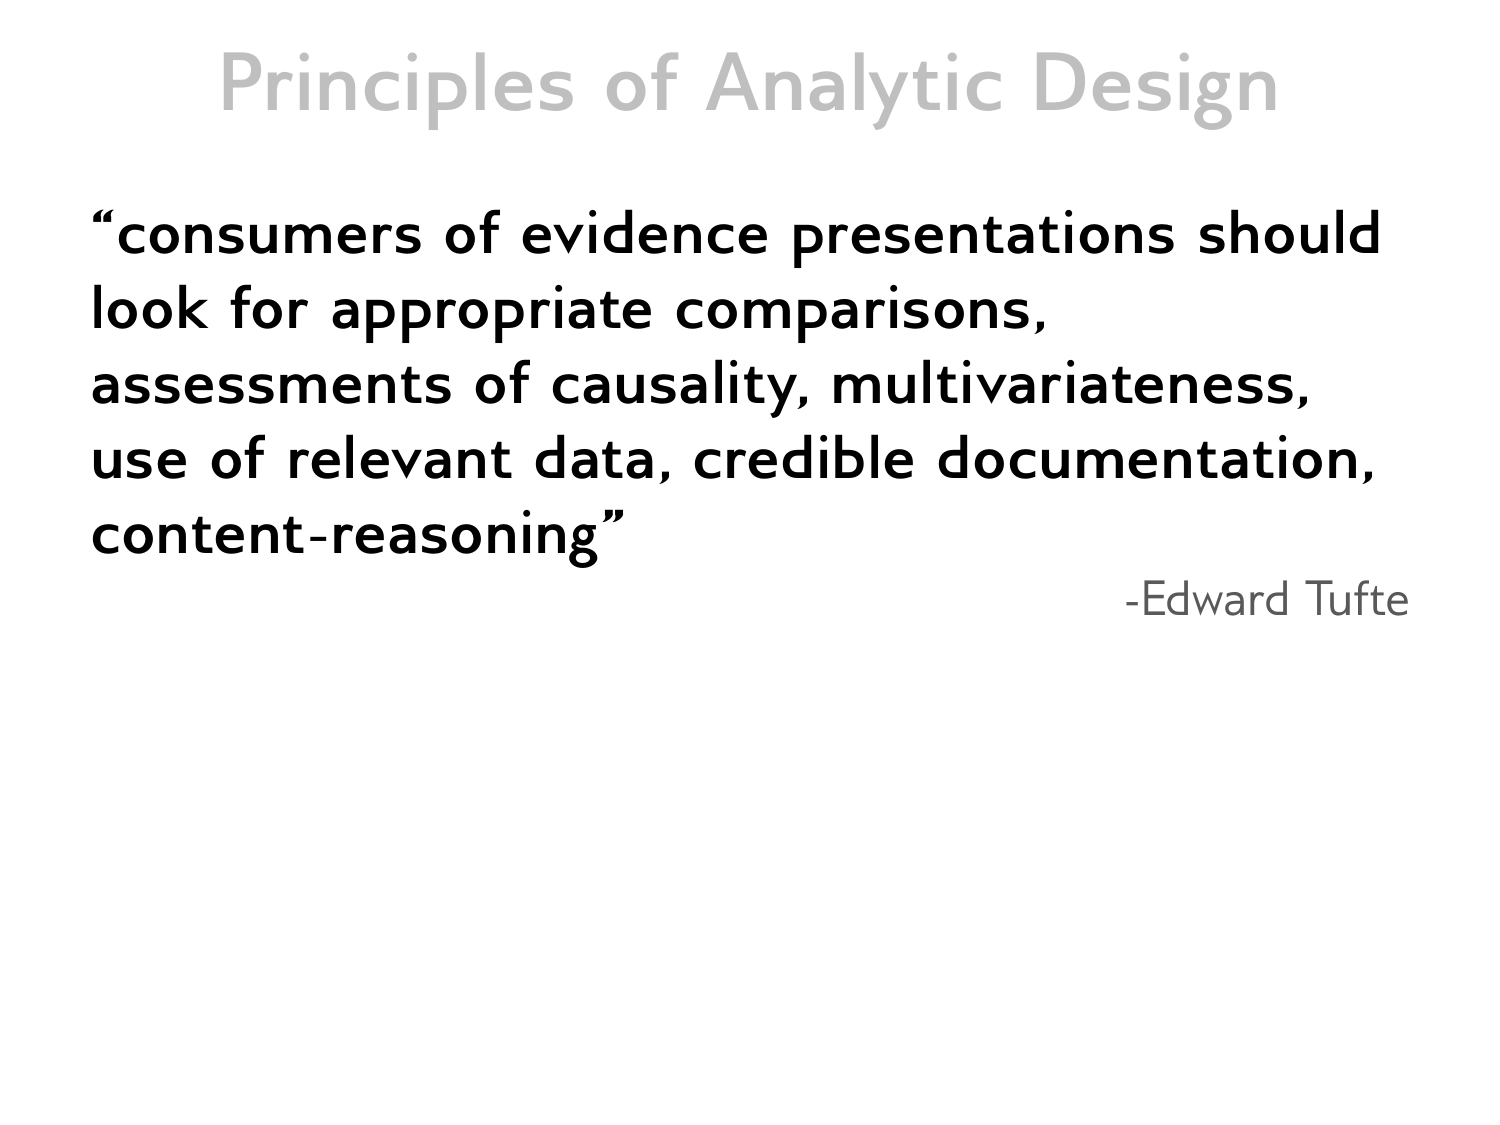

# Principles of Analytic Design
“consumers of evidence presentations should look for appropriate comparisons, assessments of causality, multivariateness, use of relevant data, credible documentation, content-reasoning”
-Edward Tufte